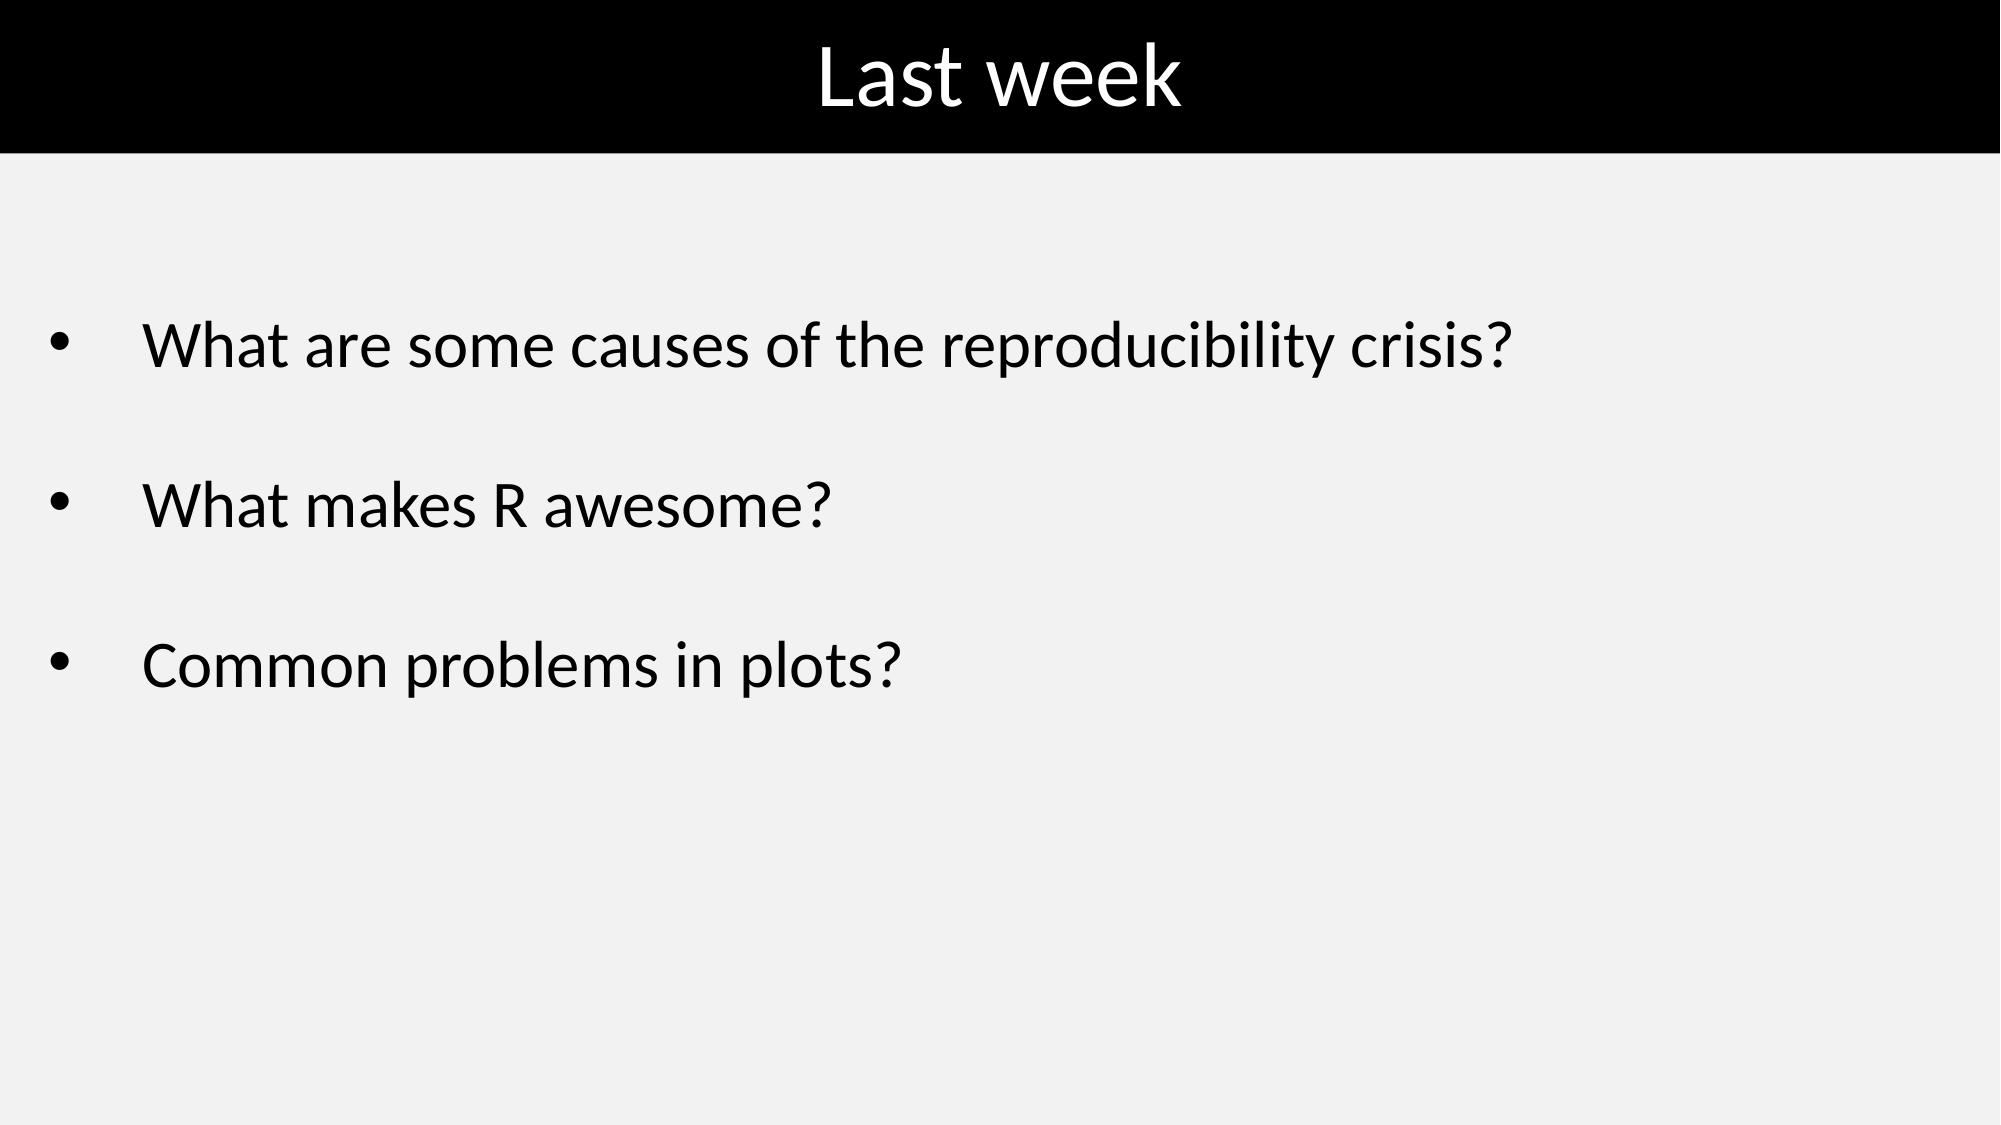

# Last week
What are some causes of the reproducibility crisis?
What makes R awesome?

Common problems in plots?